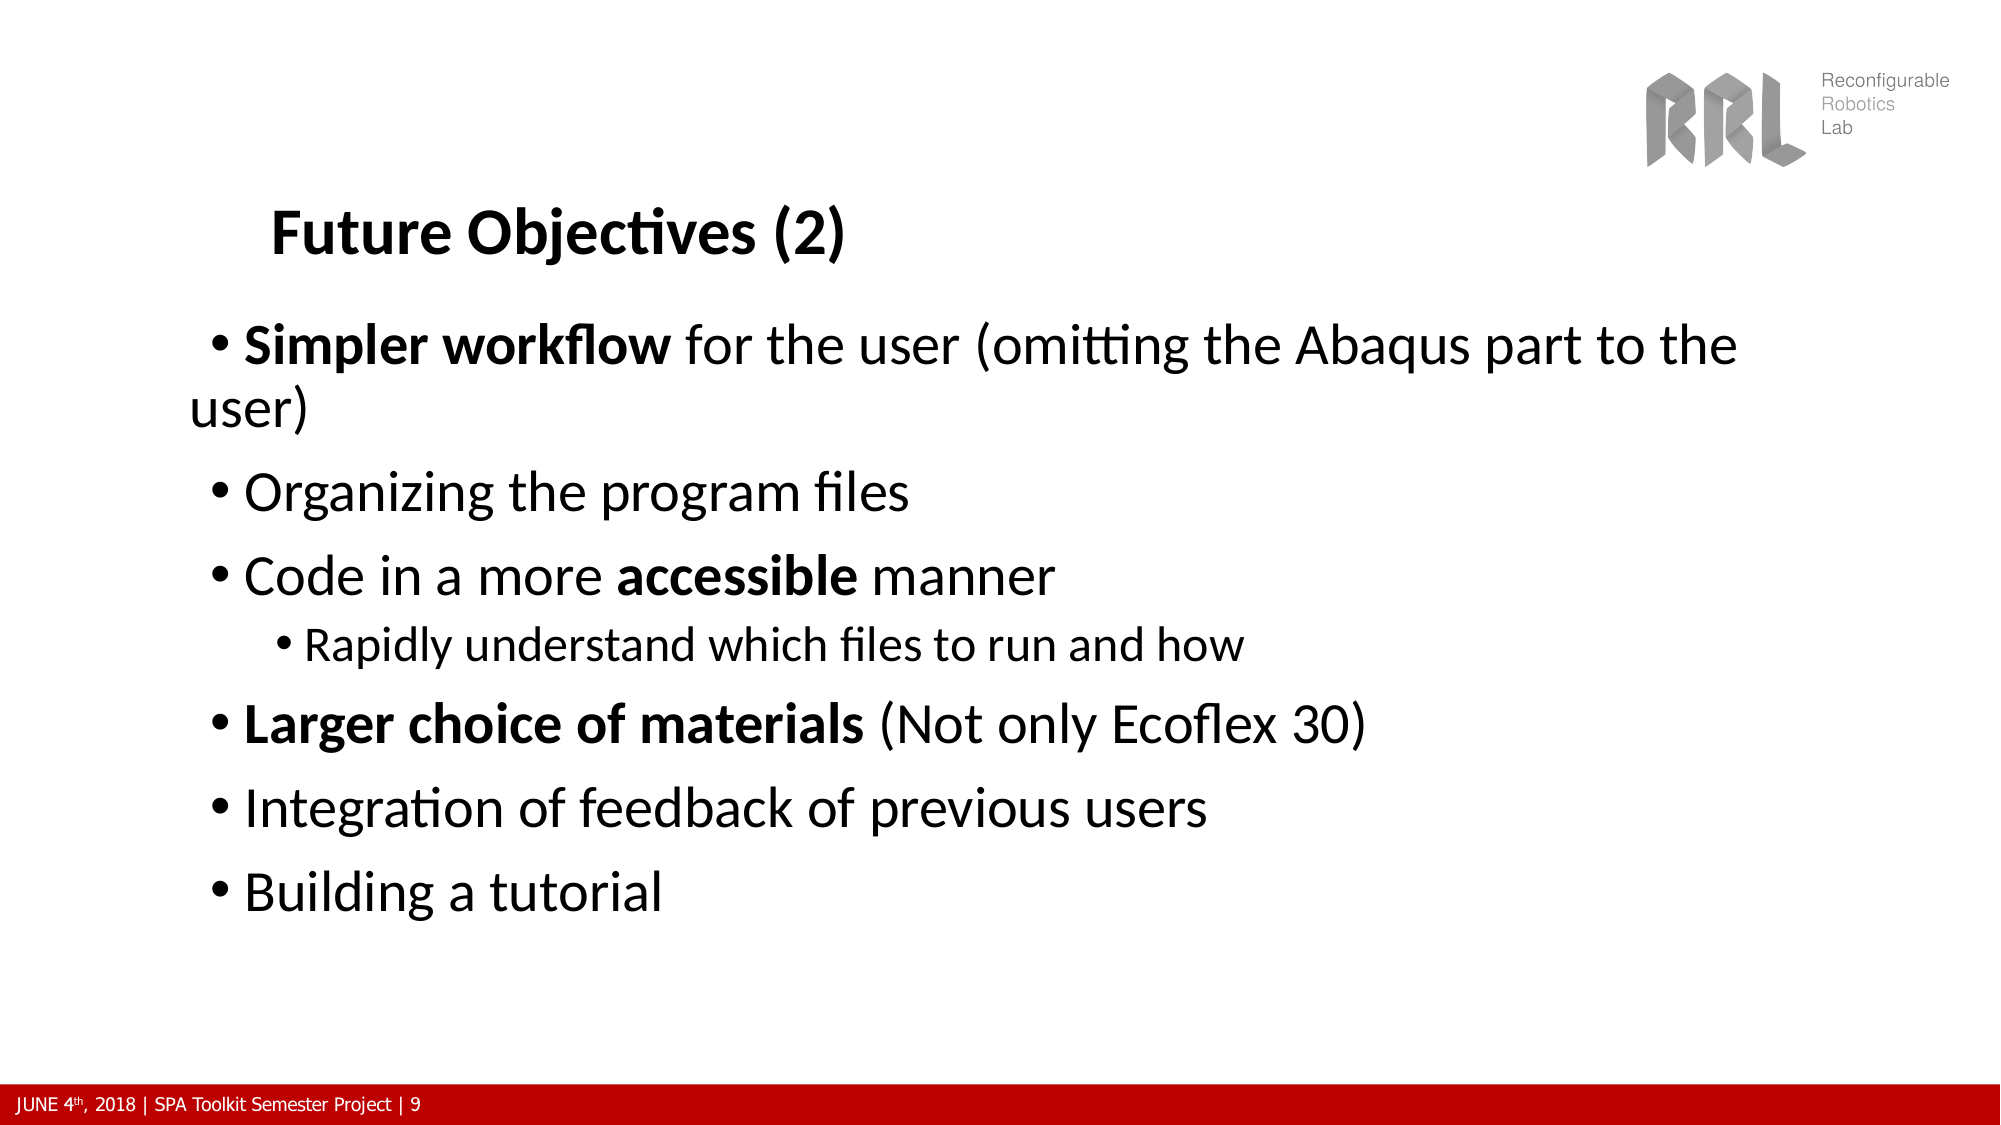

# Future Objectives (2)
 Simpler workflow for the user (omitting the Abaqus part to the user)
 Organizing the program files
 Code in a more accessible manner
 Rapidly understand which files to run and how
 Larger choice of materials (Not only Ecoflex 30)
 Integration of feedback of previous users
 Building a tutorial